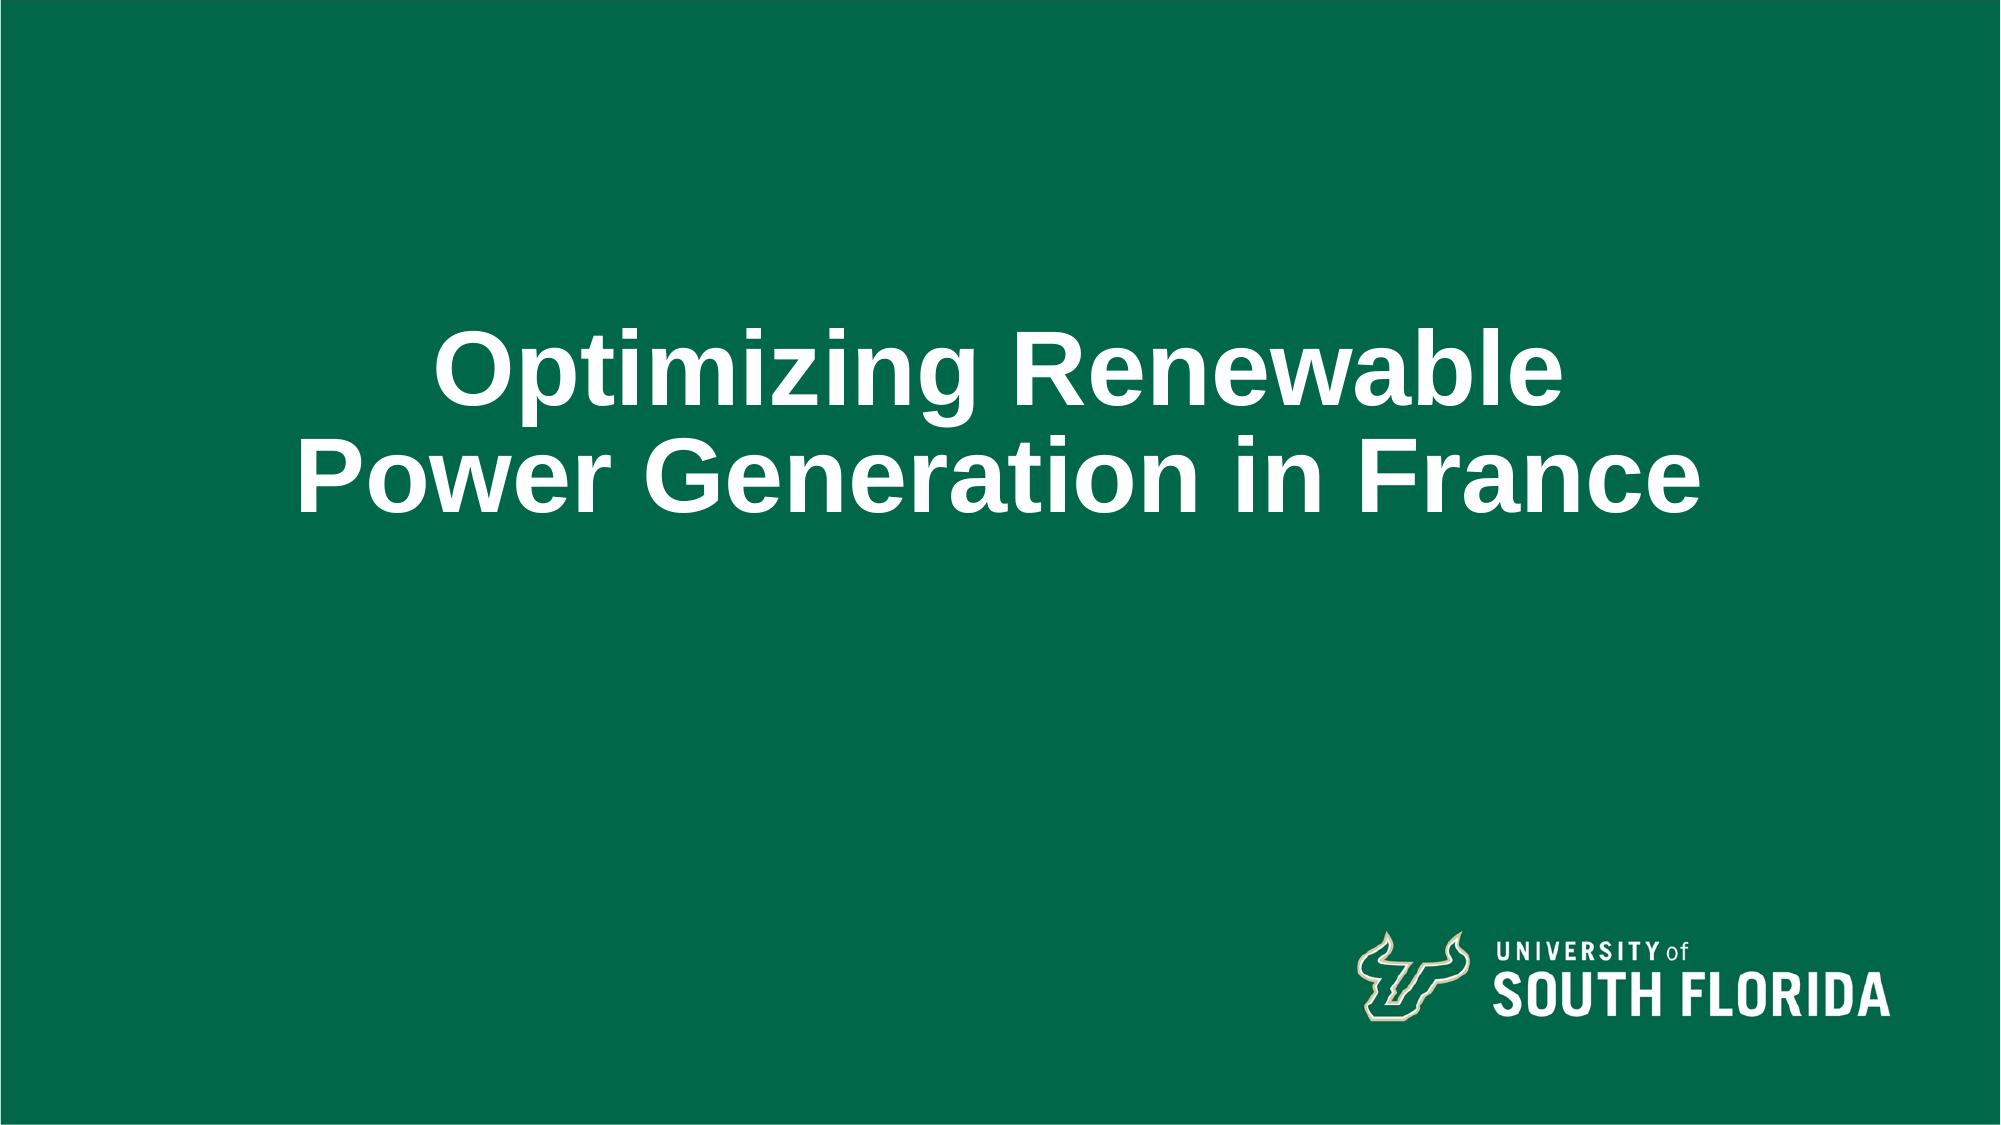

# Optimizing Renewable Power Generation in France